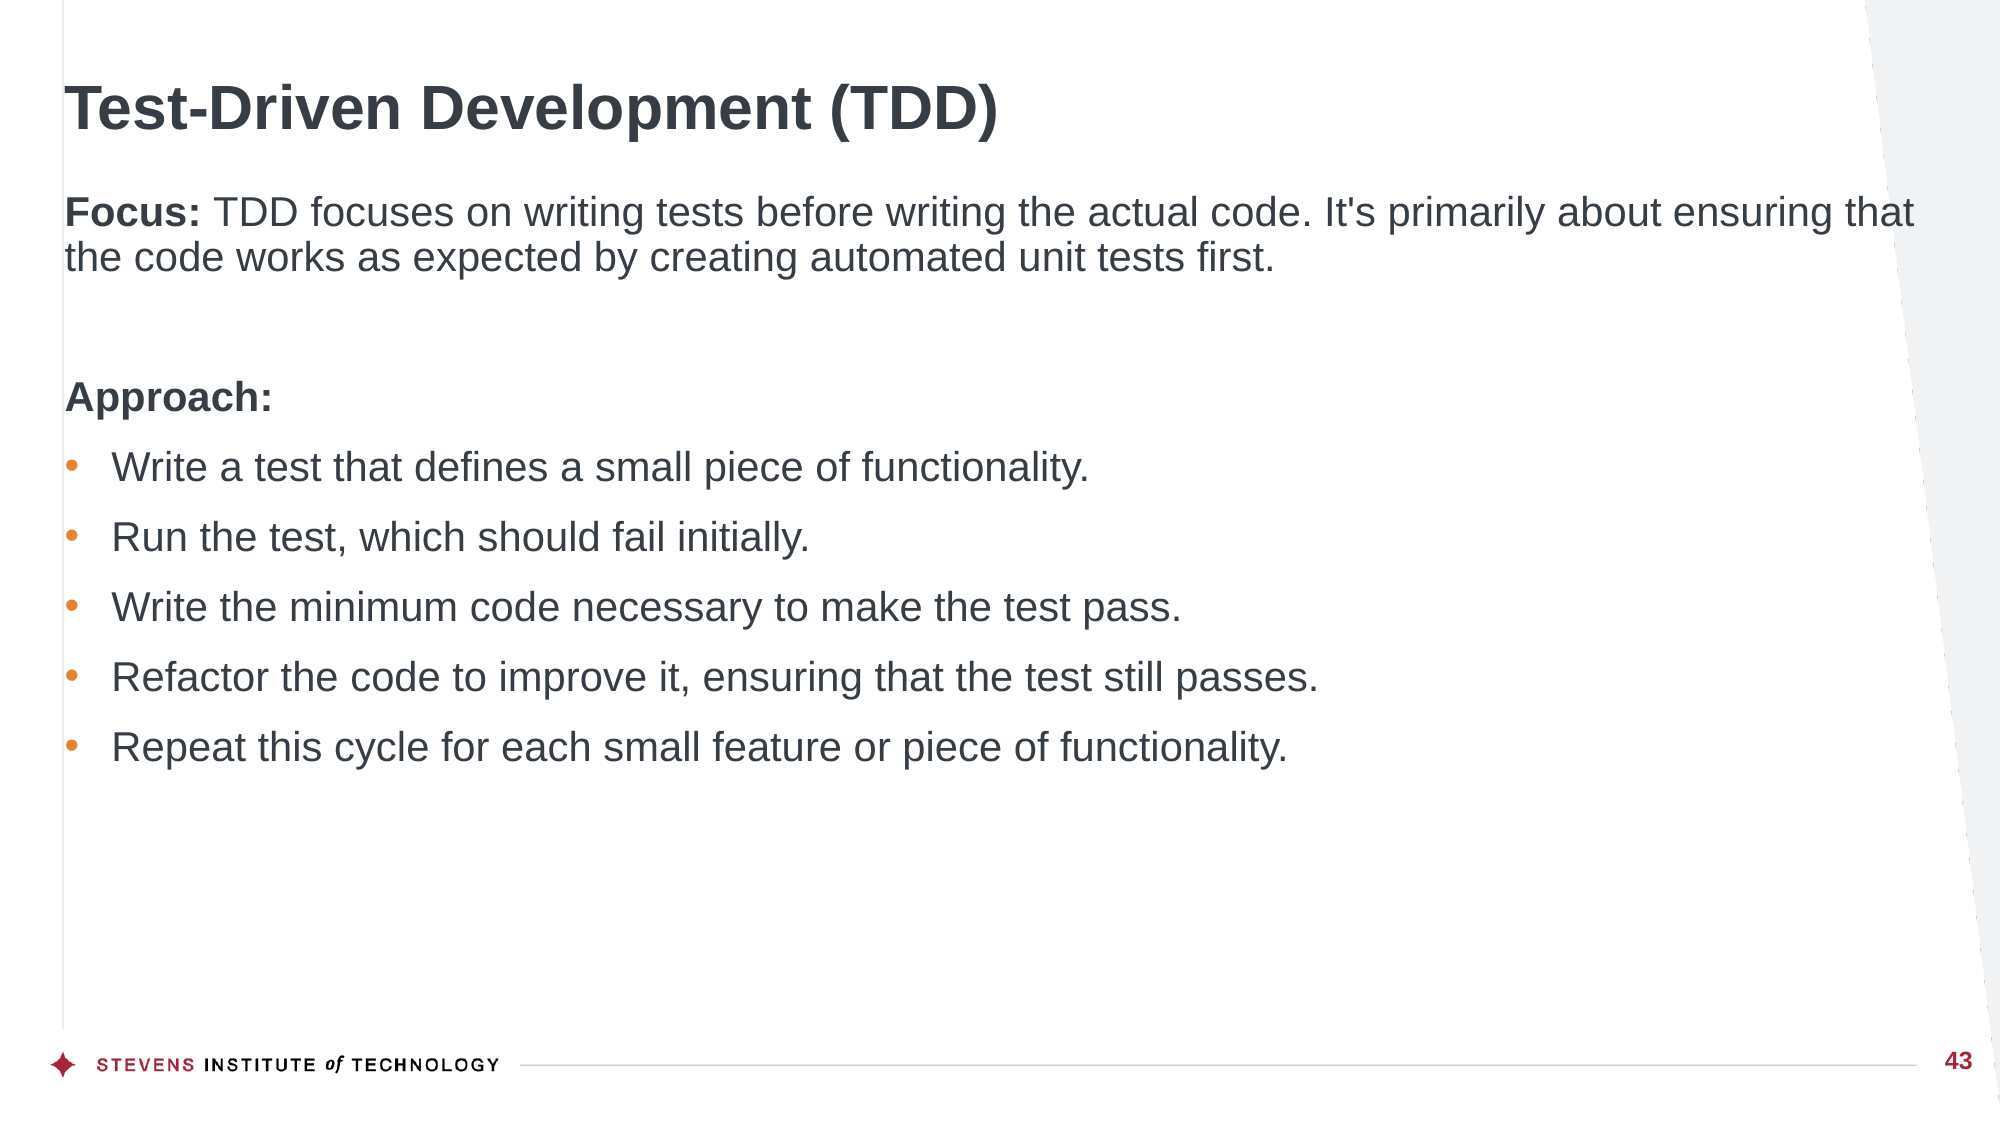

# Test-Driven Development (TDD)
Focus: TDD focuses on writing tests before writing the actual code. It's primarily about ensuring that the code works as expected by creating automated unit tests first.

Approach:
Write a test that defines a small piece of functionality.
Run the test, which should fail initially.
Write the minimum code necessary to make the test pass.
Refactor the code to improve it, ensuring that the test still passes.
Repeat this cycle for each small feature or piece of functionality.
43